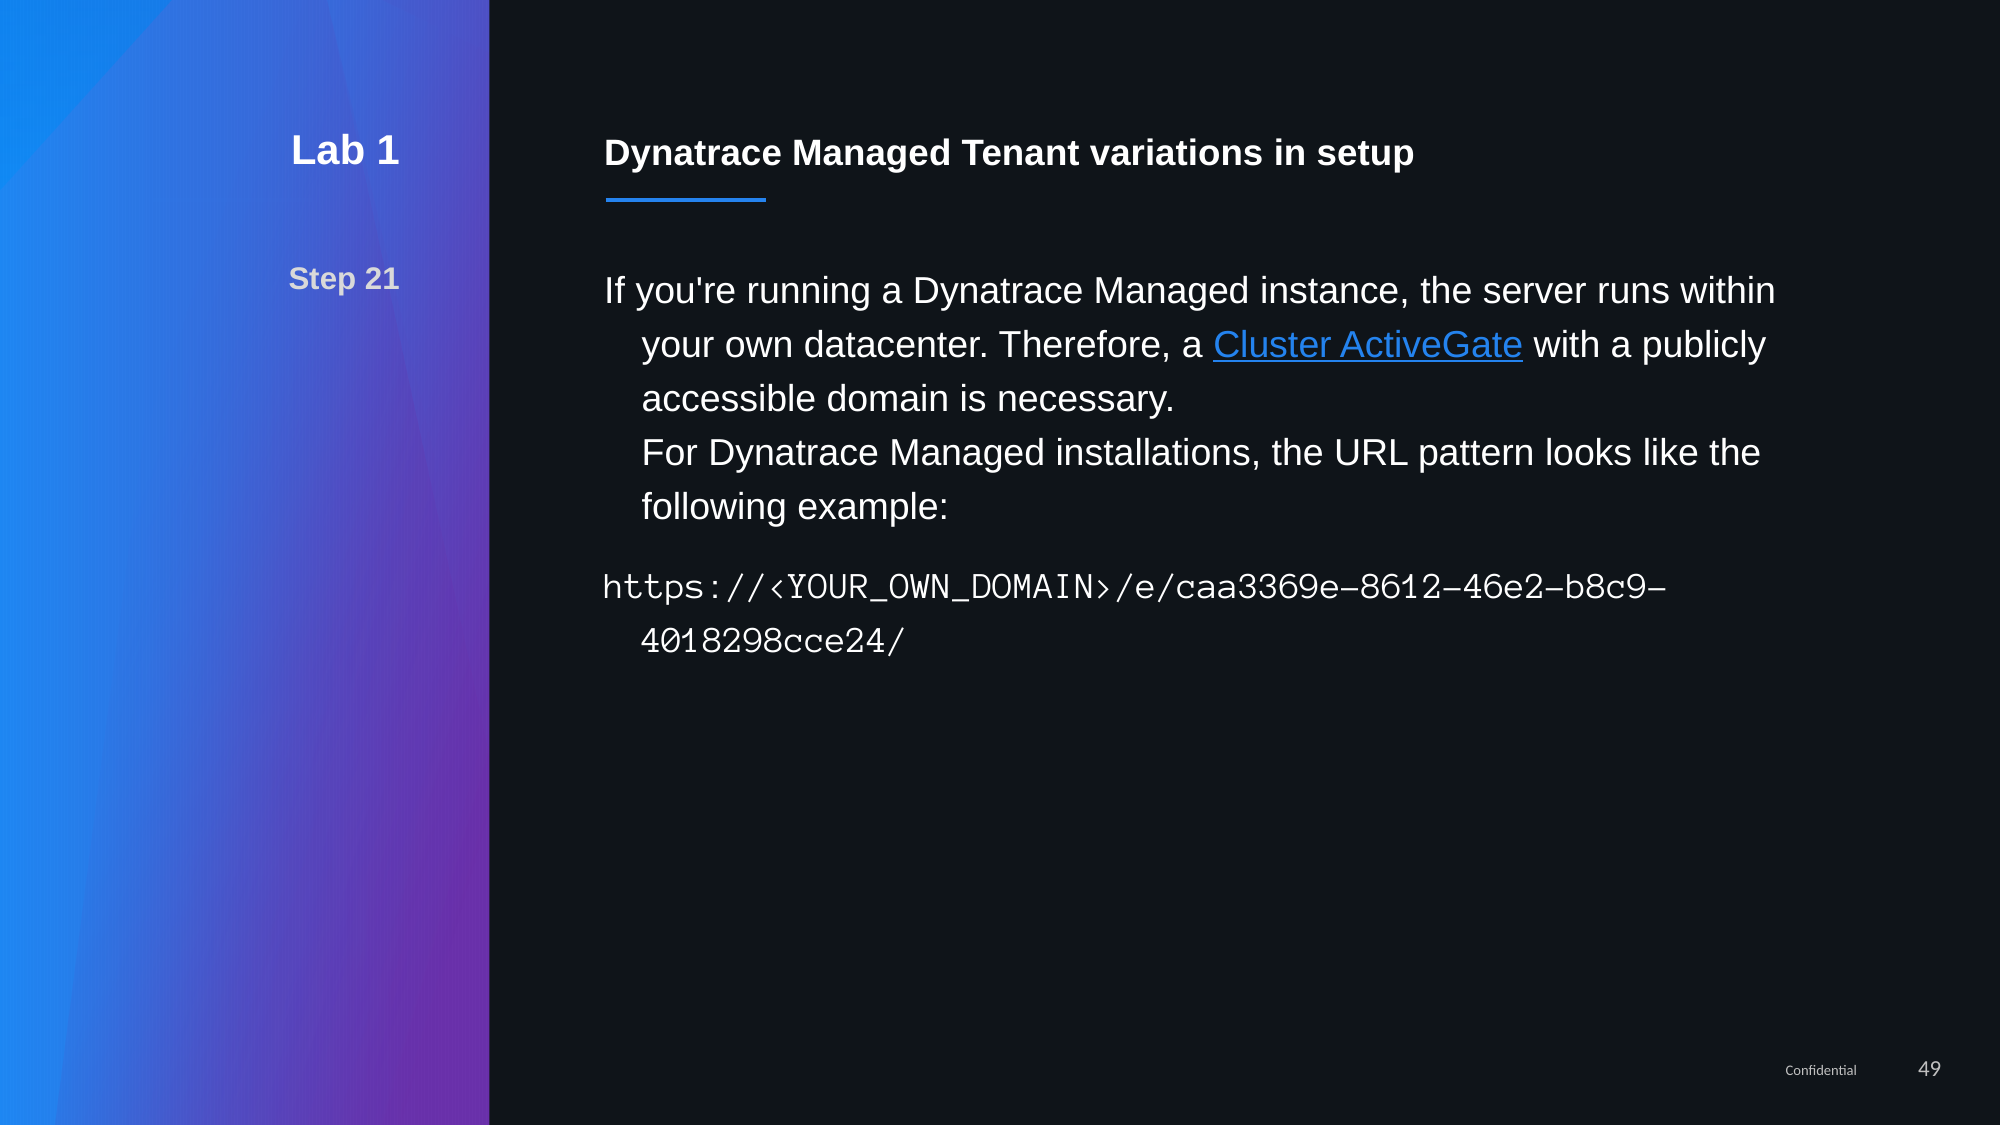

Lab 1
# Dynatrace Managed Tenant variations in setup
Step 21
If you're running a Dynatrace Managed instance, the server runs within your own datacenter. Therefore, a Cluster ActiveGate with a publicly accessible domain is necessary.
For Dynatrace Managed installations, the URL pattern looks like the following example:
https://<YOUR_OWN_DOMAIN>/e/caa3369e-8612-46e2-b8c9-4018298cce24/